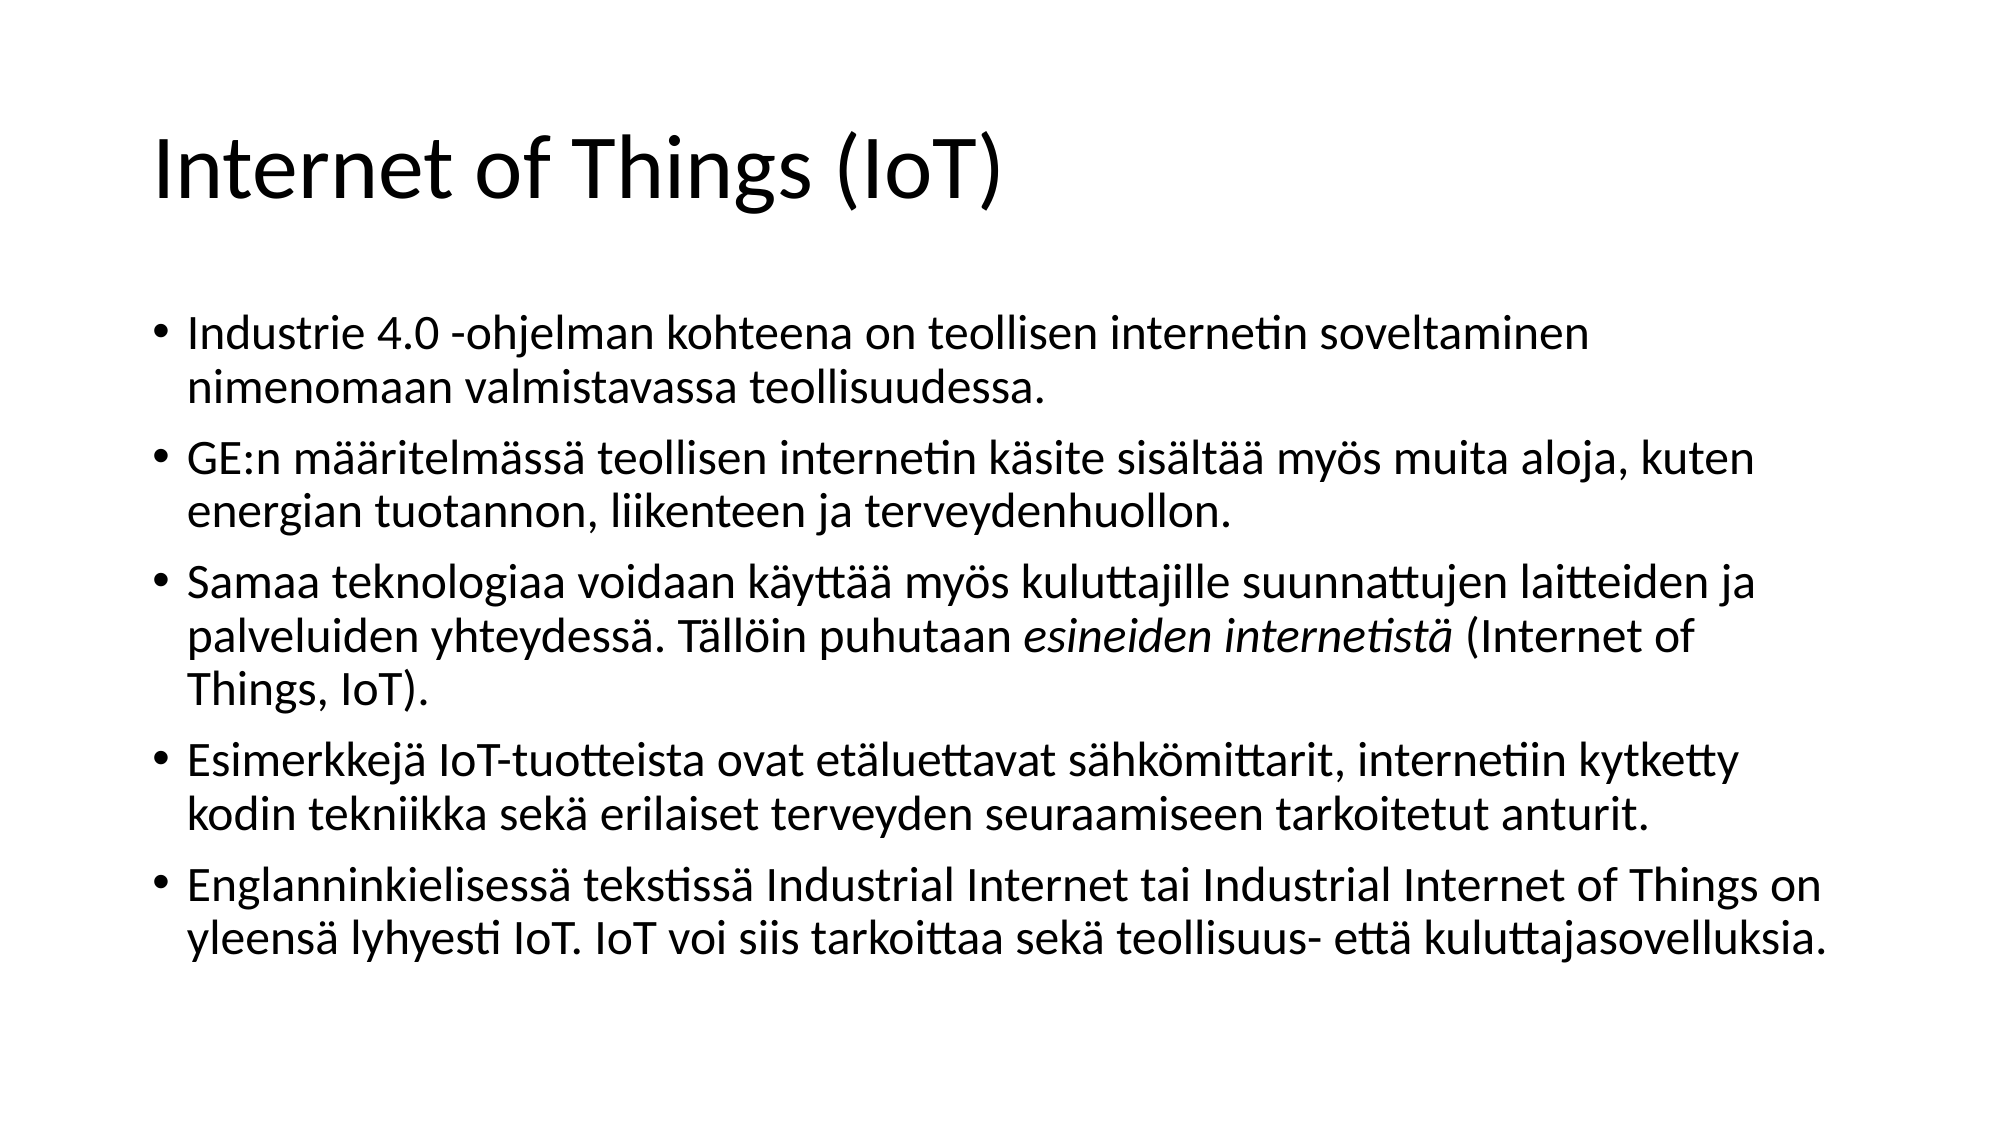

# Internet of Things (IoT)
Industrie 4.0 -ohjelman kohteena on teollisen internetin soveltaminen nimenomaan valmistavassa teollisuudessa.
GE:n määritelmässä teollisen internetin käsite sisältää myös muita aloja, kuten energian tuotannon, liikenteen ja terveydenhuollon.
Samaa teknologiaa voidaan käyttää myös kuluttajille suunnattujen laitteiden ja palveluiden yhteydessä. Tällöin puhutaan esineiden internetistä (Internet of Things, IoT).
Esimerkkejä IoT-tuotteista ovat etäluettavat sähkömittarit, internetiin kytketty kodin tekniikka sekä erilaiset terveyden seuraamiseen tarkoitetut anturit.
Englanninkielisessä tekstissä Industrial Internet tai Industrial Internet of Things on yleensä lyhyesti IoT. IoT voi siis tarkoittaa sekä teollisuus- että kuluttajasovelluksia.